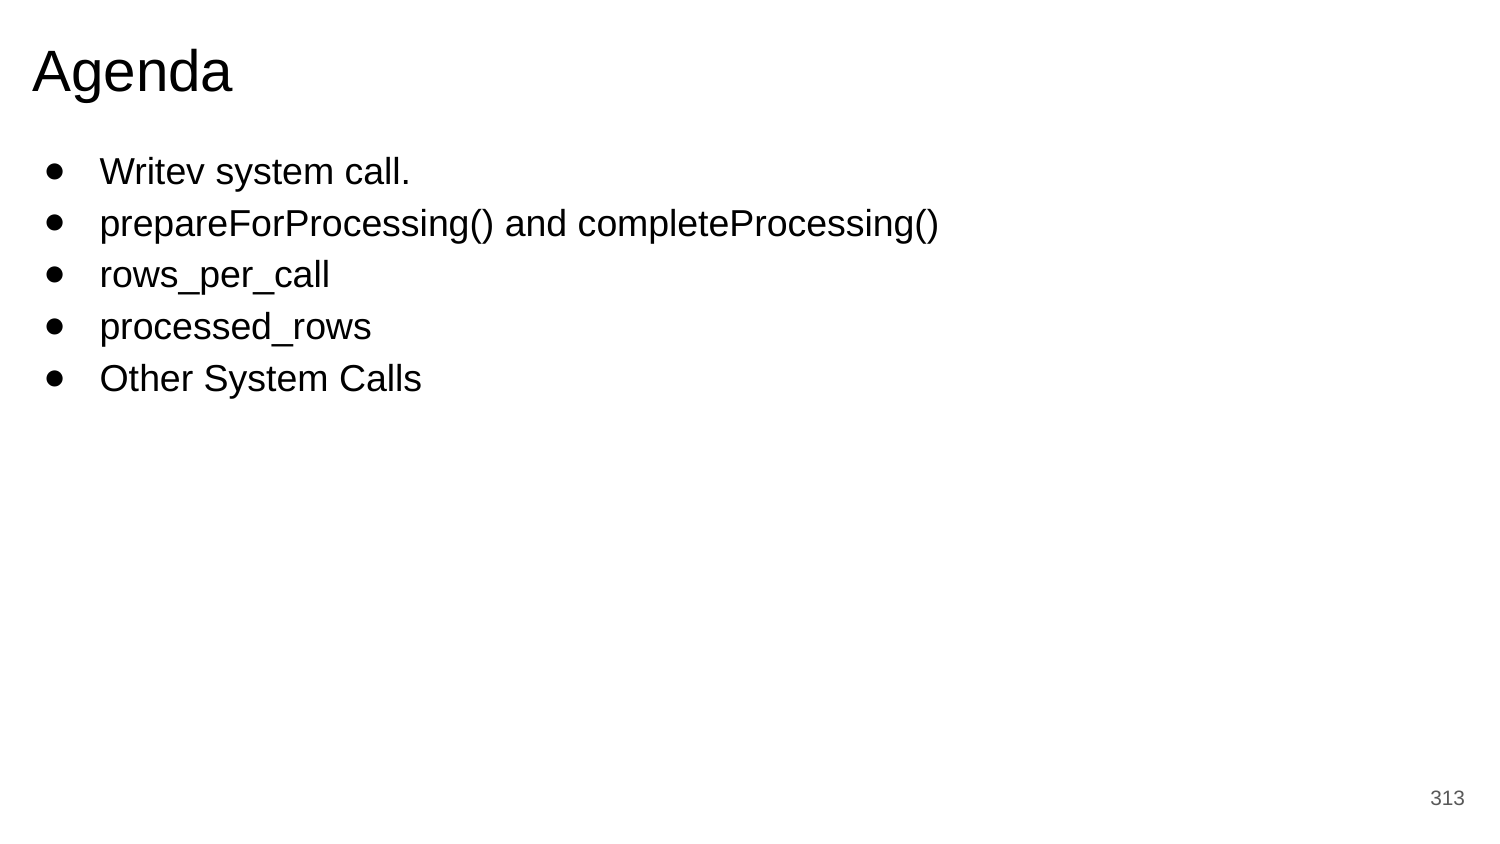

# Agenda
Writev system call.
prepareForProcessing() and completeProcessing()
rows_per_call
processed_rows
Other System Calls
313